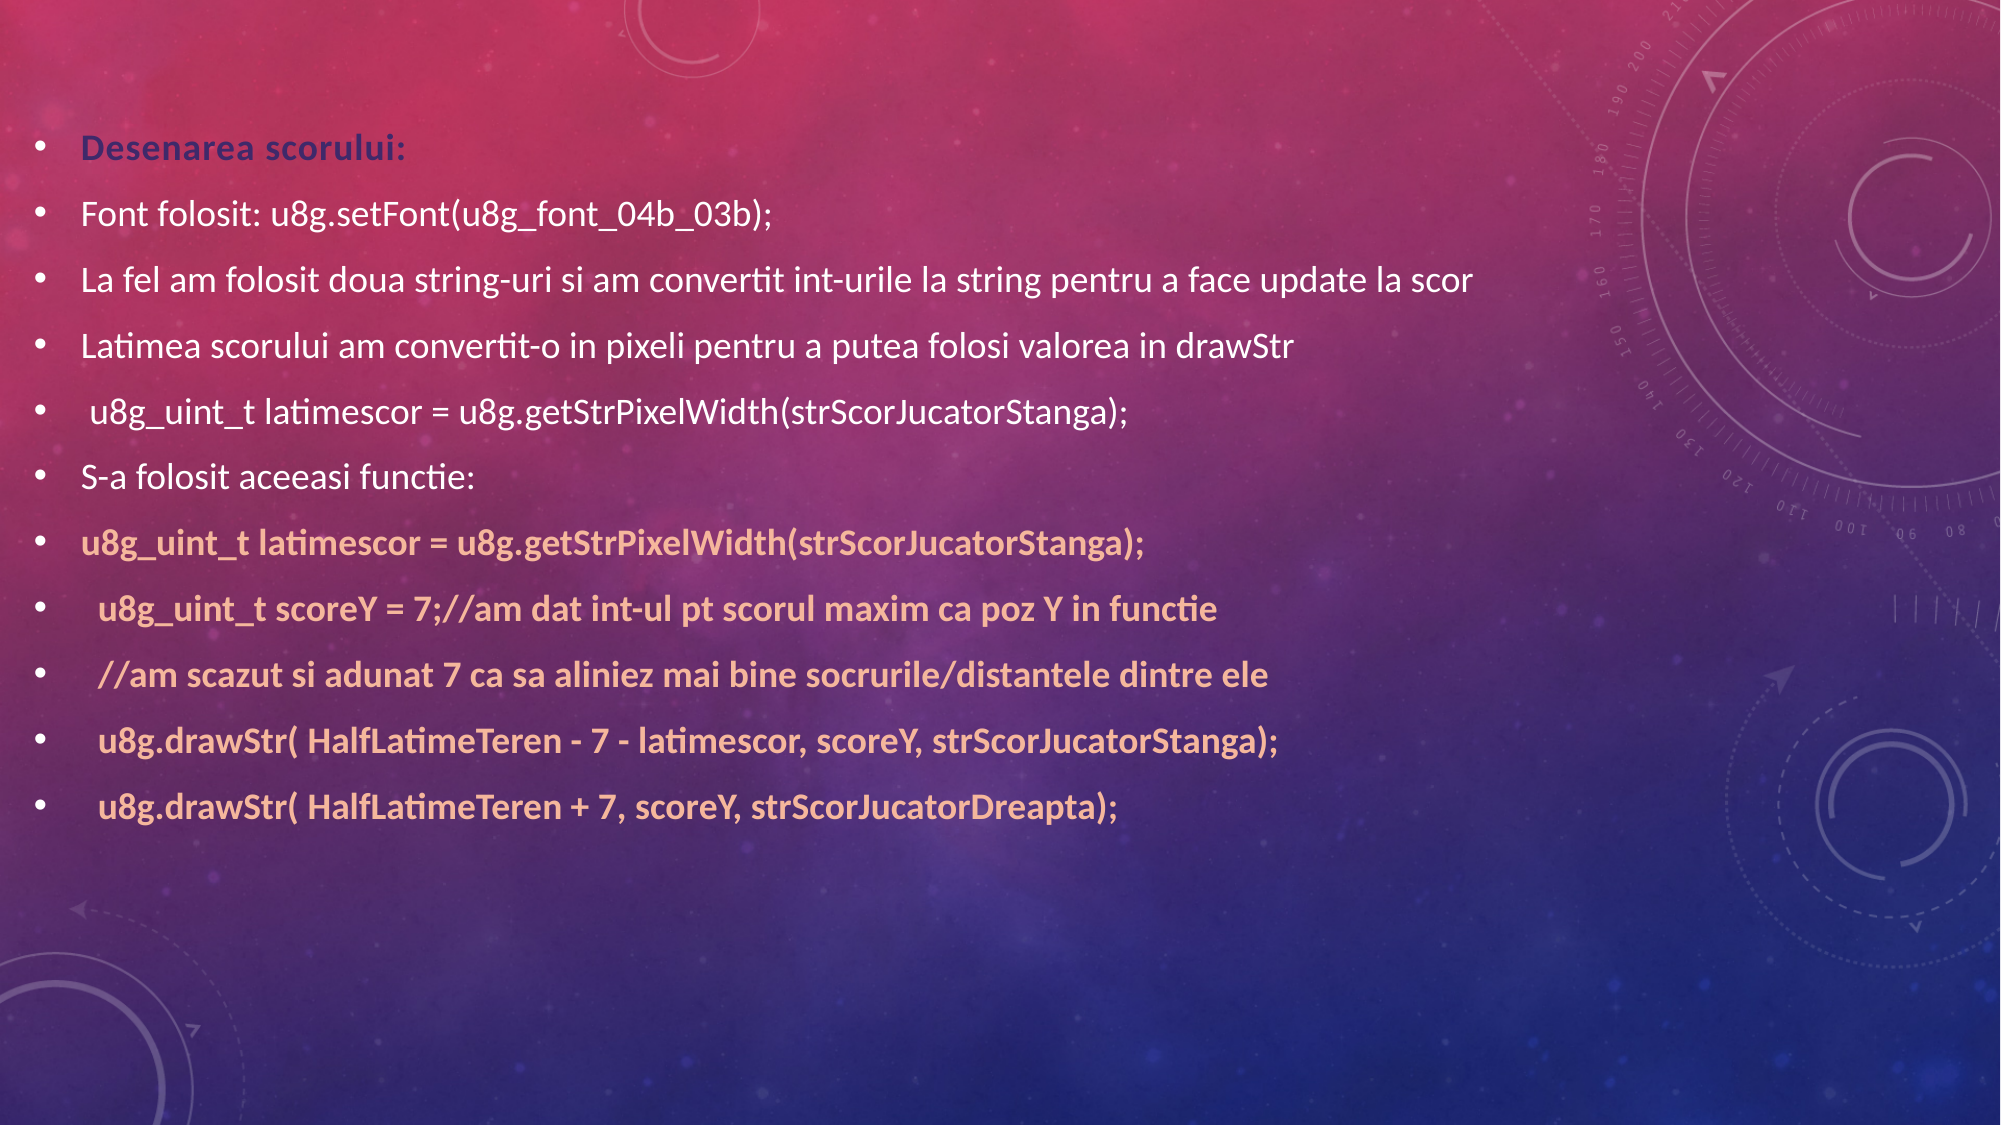

Desenarea scorului:
Font folosit: u8g.setFont(u8g_font_04b_03b);
La fel am folosit doua string-uri si am convertit int-urile la string pentru a face update la scor
Latimea scorului am convertit-o in pixeli pentru a putea folosi valorea in drawStr
 u8g_uint_t latimescor = u8g.getStrPixelWidth(strScorJucatorStanga);
S-a folosit aceeasi functie:
u8g_uint_t latimescor = u8g.getStrPixelWidth(strScorJucatorStanga);
  u8g_uint_t scoreY = 7;//am dat int-ul pt scorul maxim ca poz Y in functie
  //am scazut si adunat 7 ca sa aliniez mai bine socrurile/distantele dintre ele
  u8g.drawStr( HalfLatimeTeren - 7 - latimescor, scoreY, strScorJucatorStanga);
  u8g.drawStr( HalfLatimeTeren + 7, scoreY, strScorJucatorDreapta);